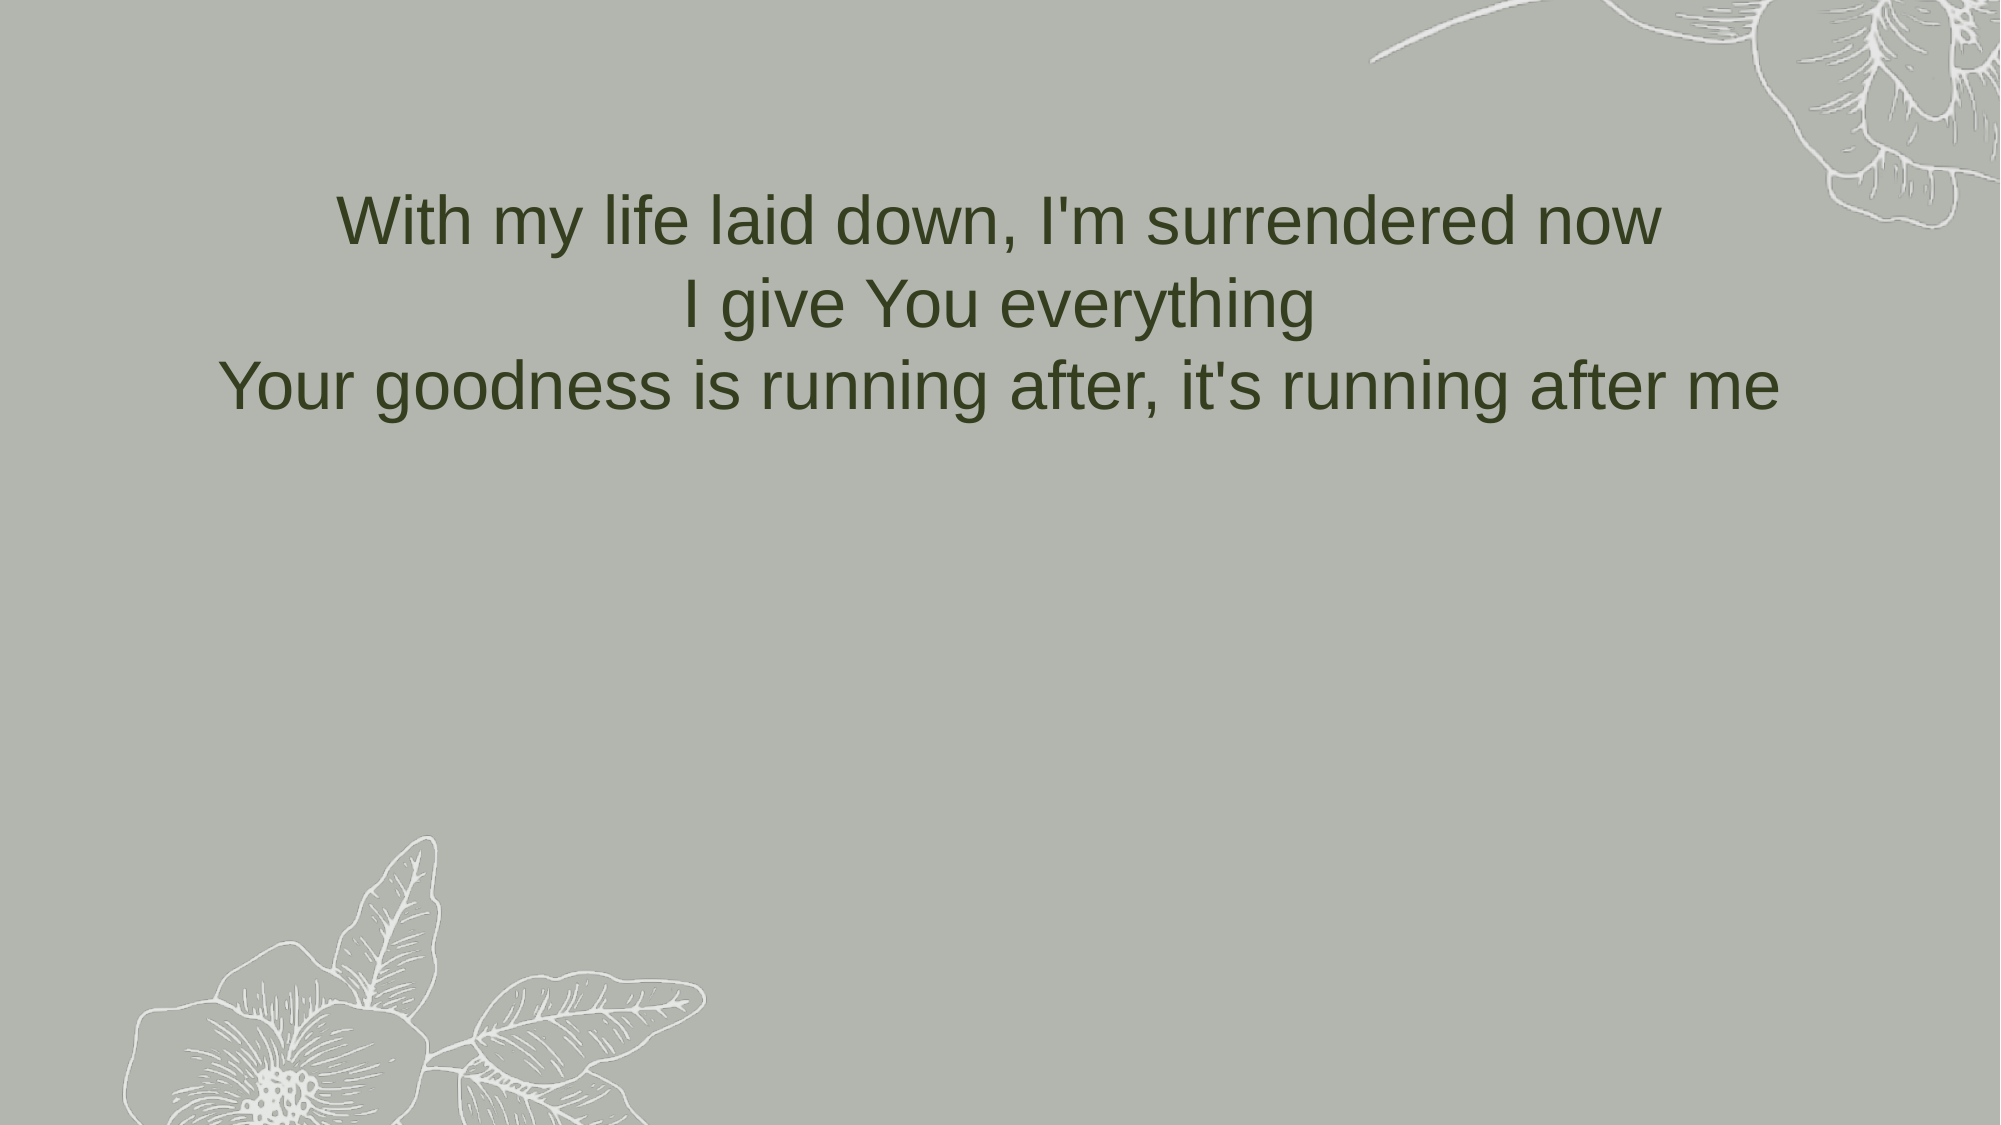

With my life laid down, I'm surrendered now
I give You everything
Your goodness is running after, it's running after me